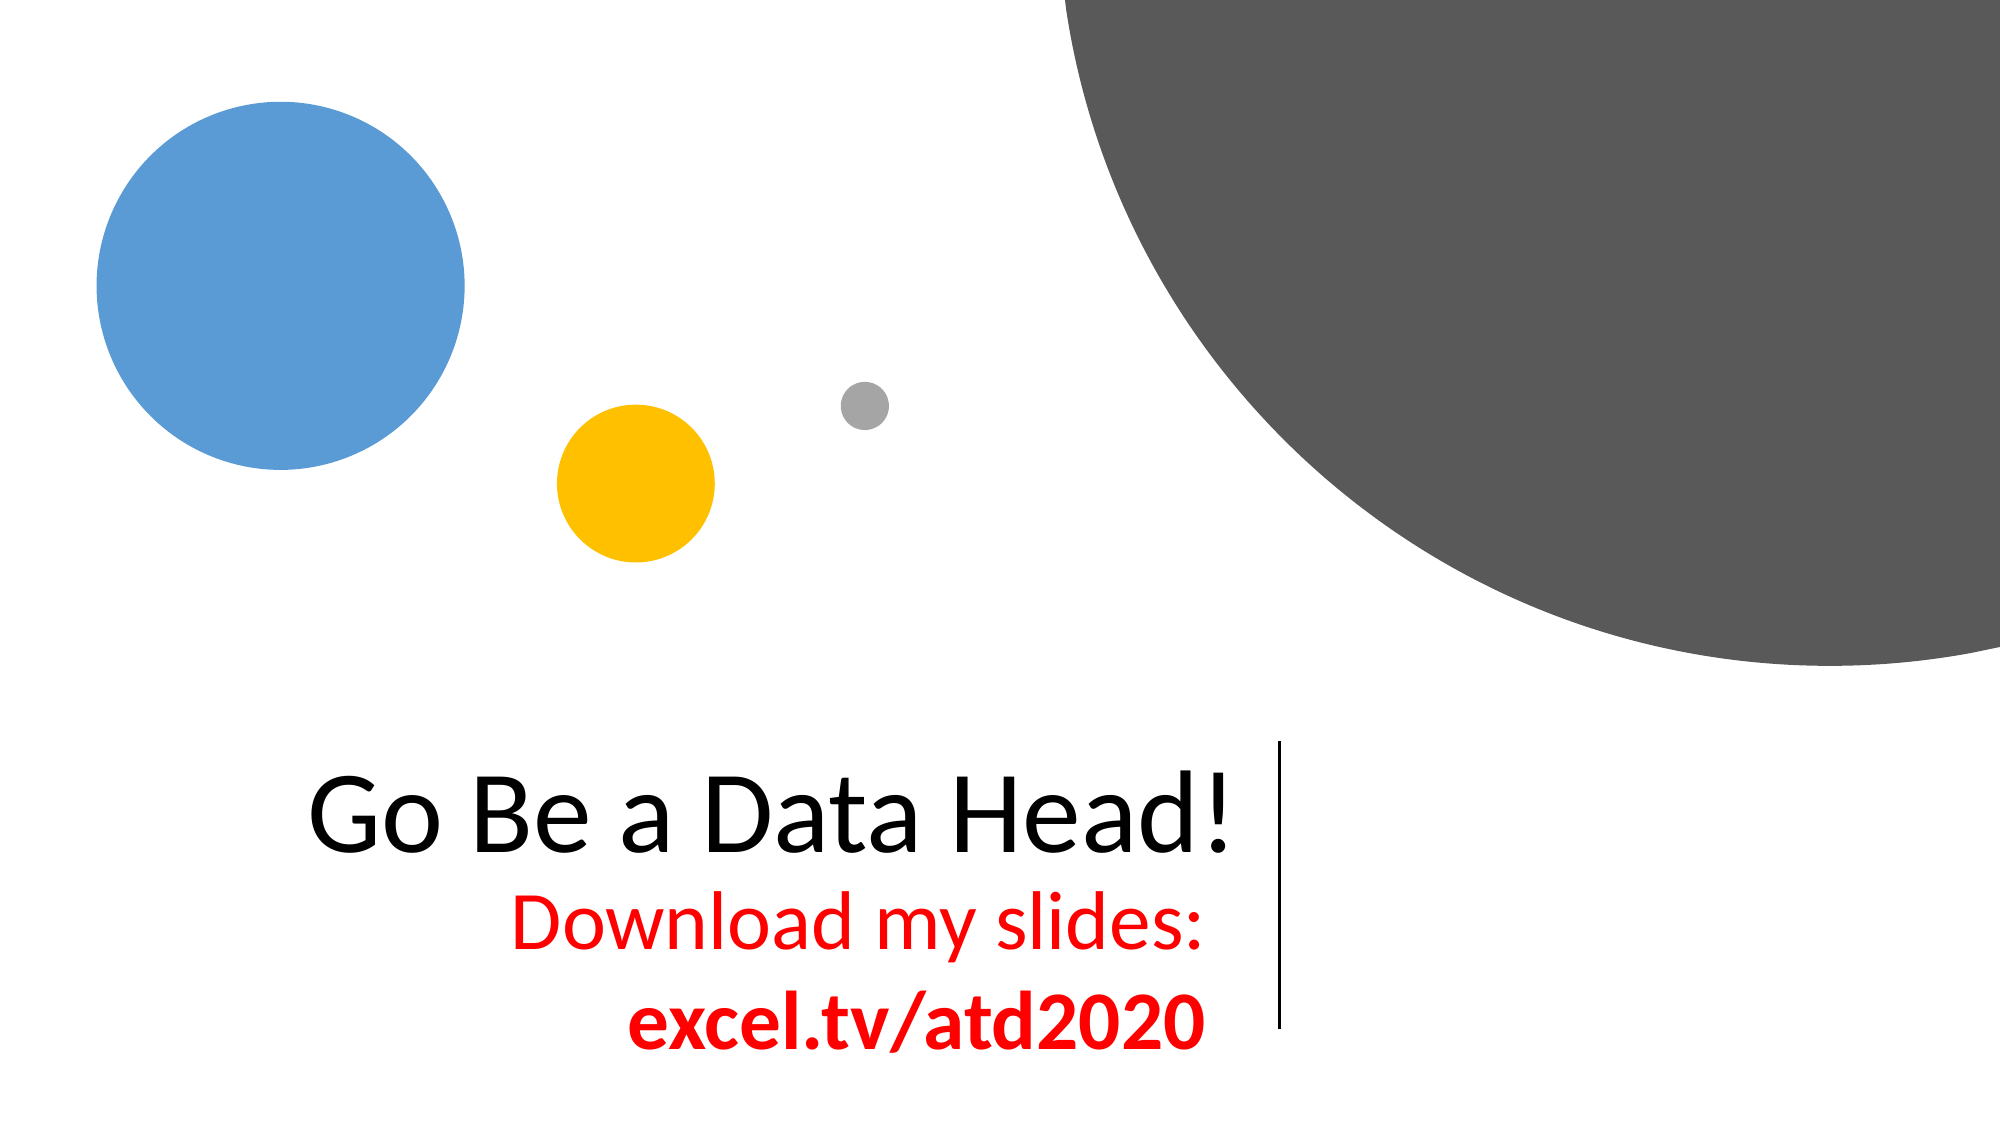

# Go Be a Data Head!
Download my slides: excel.tv/atd2020